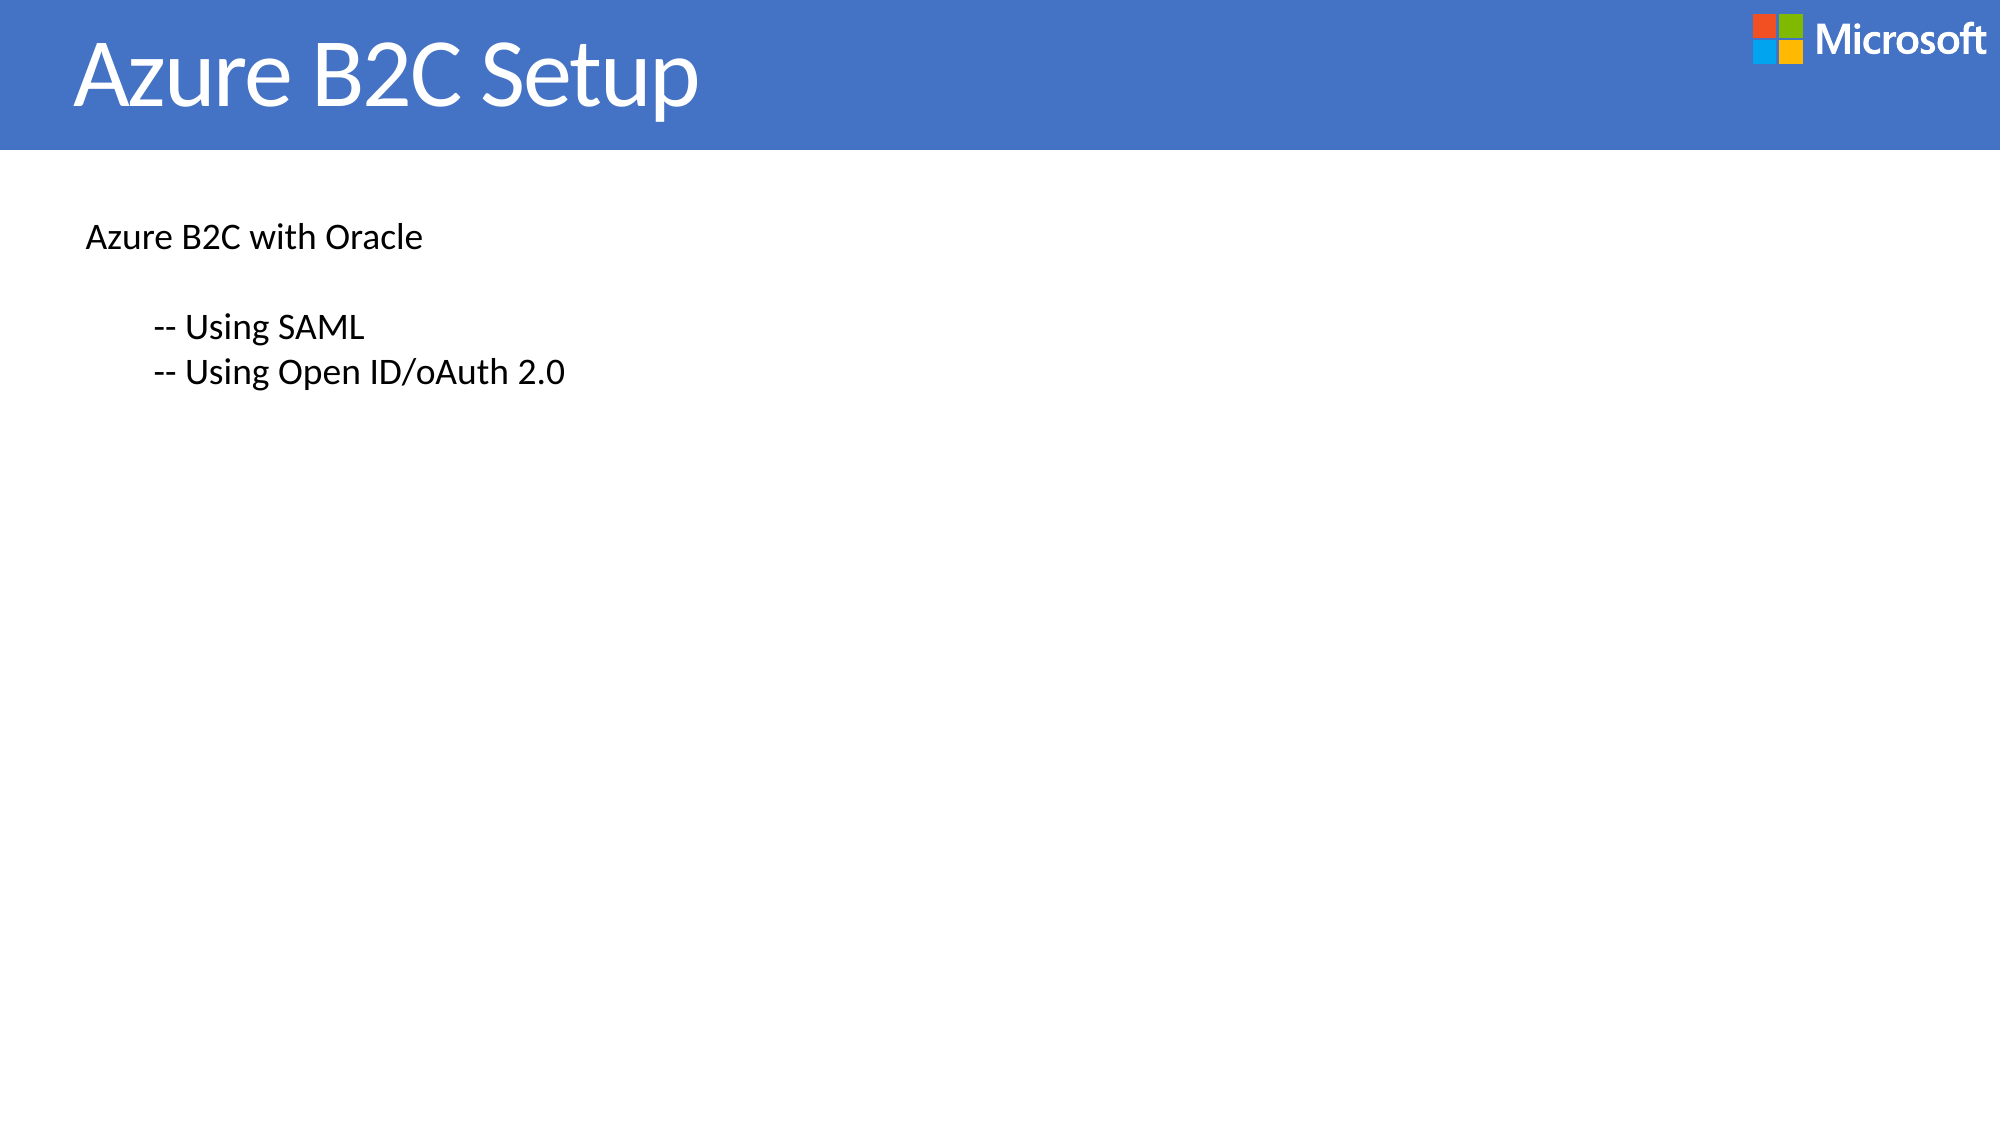

# Azure B2C Setup
Azure B2C with Oracle

        -- Using SAML
        -- Using Open ID/oAuth 2.0